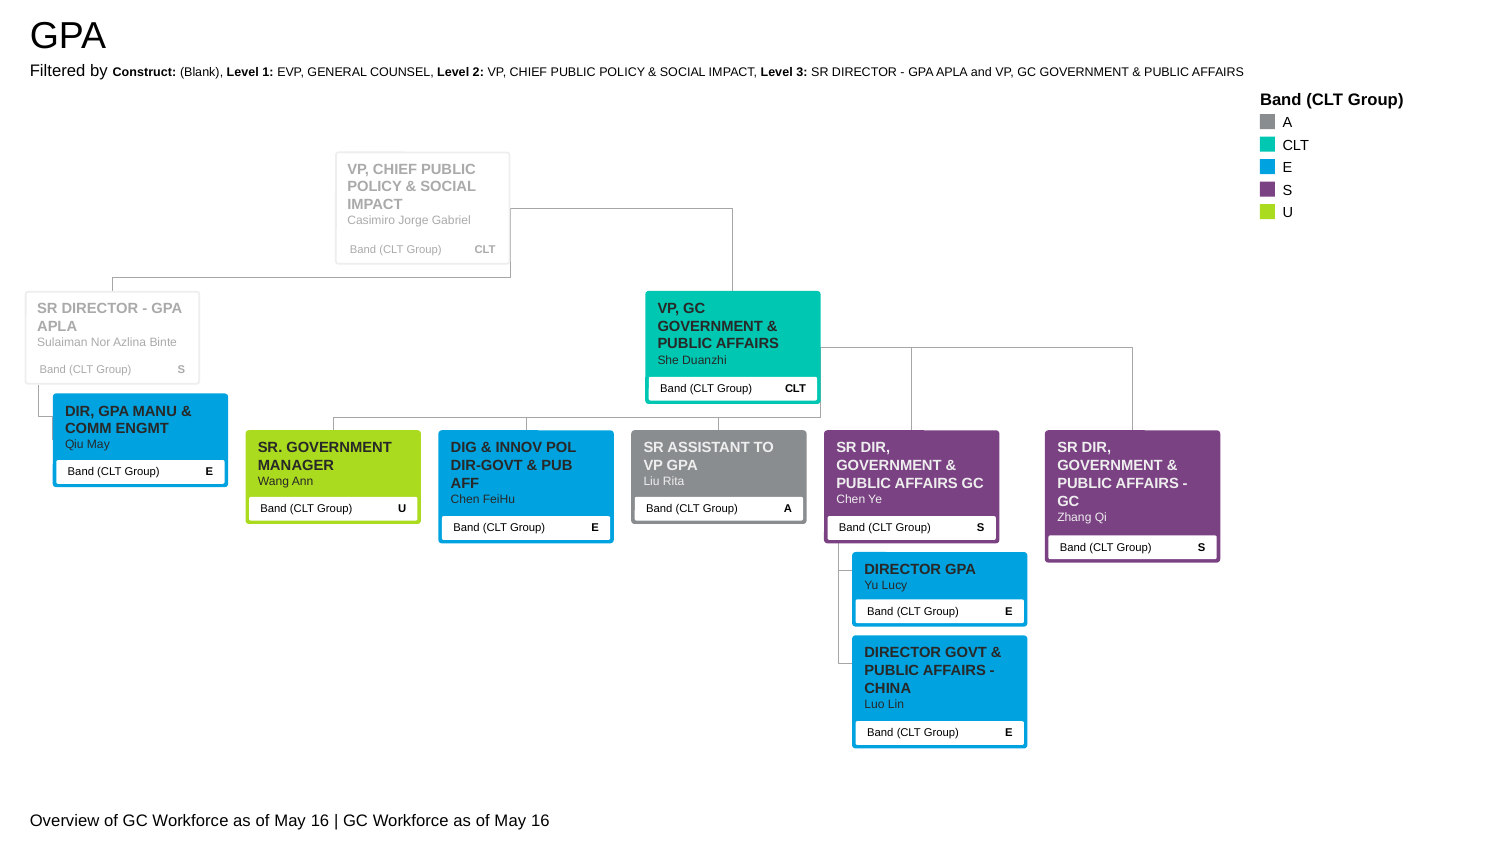

GPA
Filtered by Construct: (Blank), Level 1: EVP, GENERAL COUNSEL, Level 2: VP, CHIEF PUBLIC POLICY & SOCIAL IMPACT, Level 3: SR DIRECTOR - GPA APLA and VP, GC GOVERNMENT & PUBLIC AFFAIRS
Band (CLT Group)

A

CLT

E

S

U

VP, CHIEF PUBLIC POLICY & SOCIAL IMPACT
Casimiro Jorge Gabriel

Band (CLT Group)
CLT

SR DIRECTOR - GPA APLA
Sulaiman Nor Azlina Binte

Band (CLT Group)
S

VP, GC GOVERNMENT & PUBLIC AFFAIRS
She Duanzhi

Band (CLT Group)
CLT

DIR, GPA MANU & COMM ENGMT
Qiu May

Band (CLT Group)
E

SR. GOVERNMENT MANAGER
Wang Ann

Band (CLT Group)
U

DIG & INNOV POL DIR-GOVT & PUB AFF
Chen FeiHu

Band (CLT Group)
E

SR ASSISTANT TO VP GPA
Liu Rita

Band (CLT Group)
A

SR DIR, GOVERNMENT & PUBLIC AFFAIRS GC
Chen Ye

Band (CLT Group)
S

SR DIR, GOVERNMENT & PUBLIC AFFAIRS - GC
Zhang Qi

Band (CLT Group)
S

DIRECTOR GPA
Yu Lucy

Band (CLT Group)
E

DIRECTOR GOVT & PUBLIC AFFAIRS - CHINA
Luo Lin

Band (CLT Group)
E
Overview of GC Workforce as of May 16 | GC Workforce as of May 16